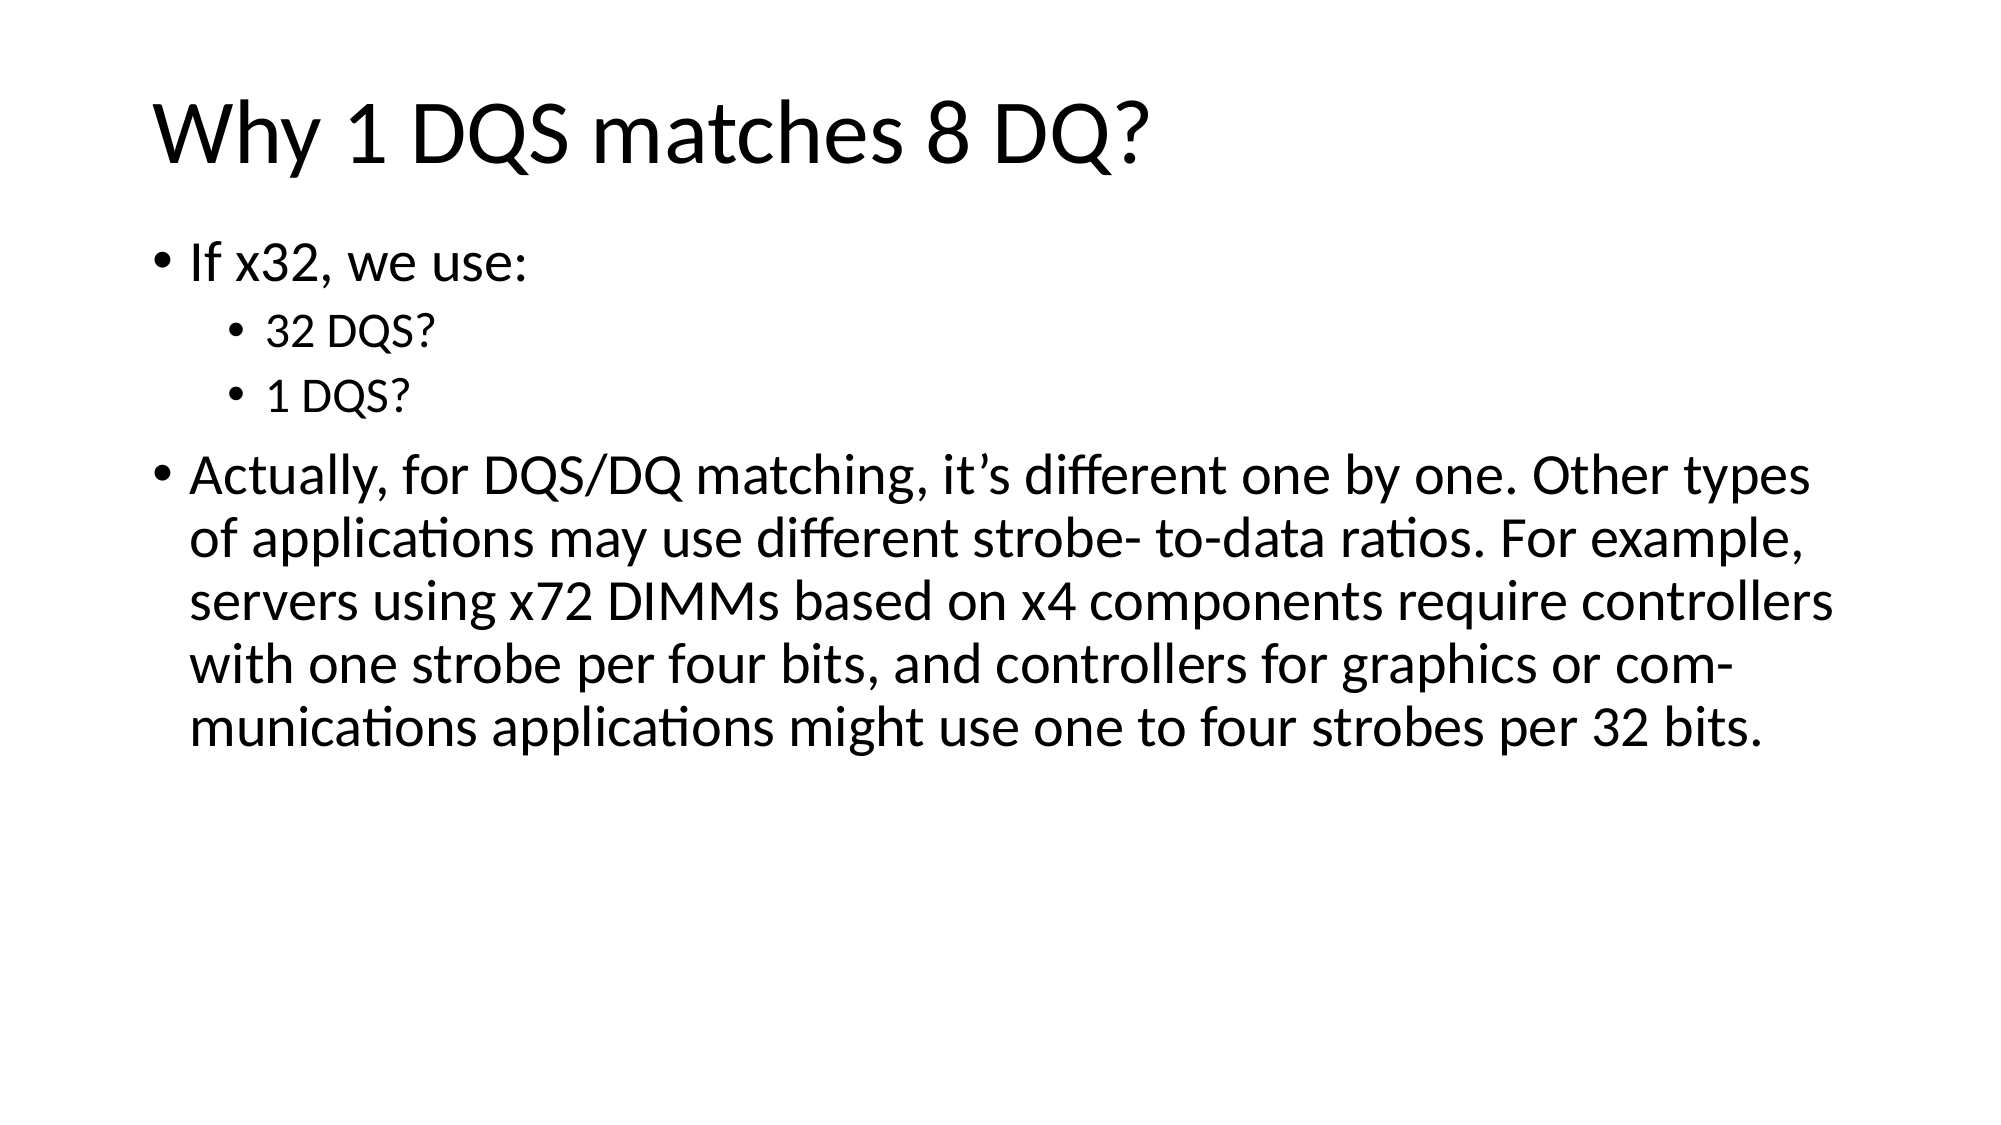

# Why 1 DQS matches 8 DQ?
If x32, we use:
32 DQS?
1 DQS?
Actually, for DQS/DQ matching, it’s different one by one. Other types of applications may use different strobe- to-data ratios. For example, servers using x72 DIMMs based on x4 components require controllers with one strobe per four bits, and controllers for graphics or com- munications applications might use one to four strobes per 32 bits.